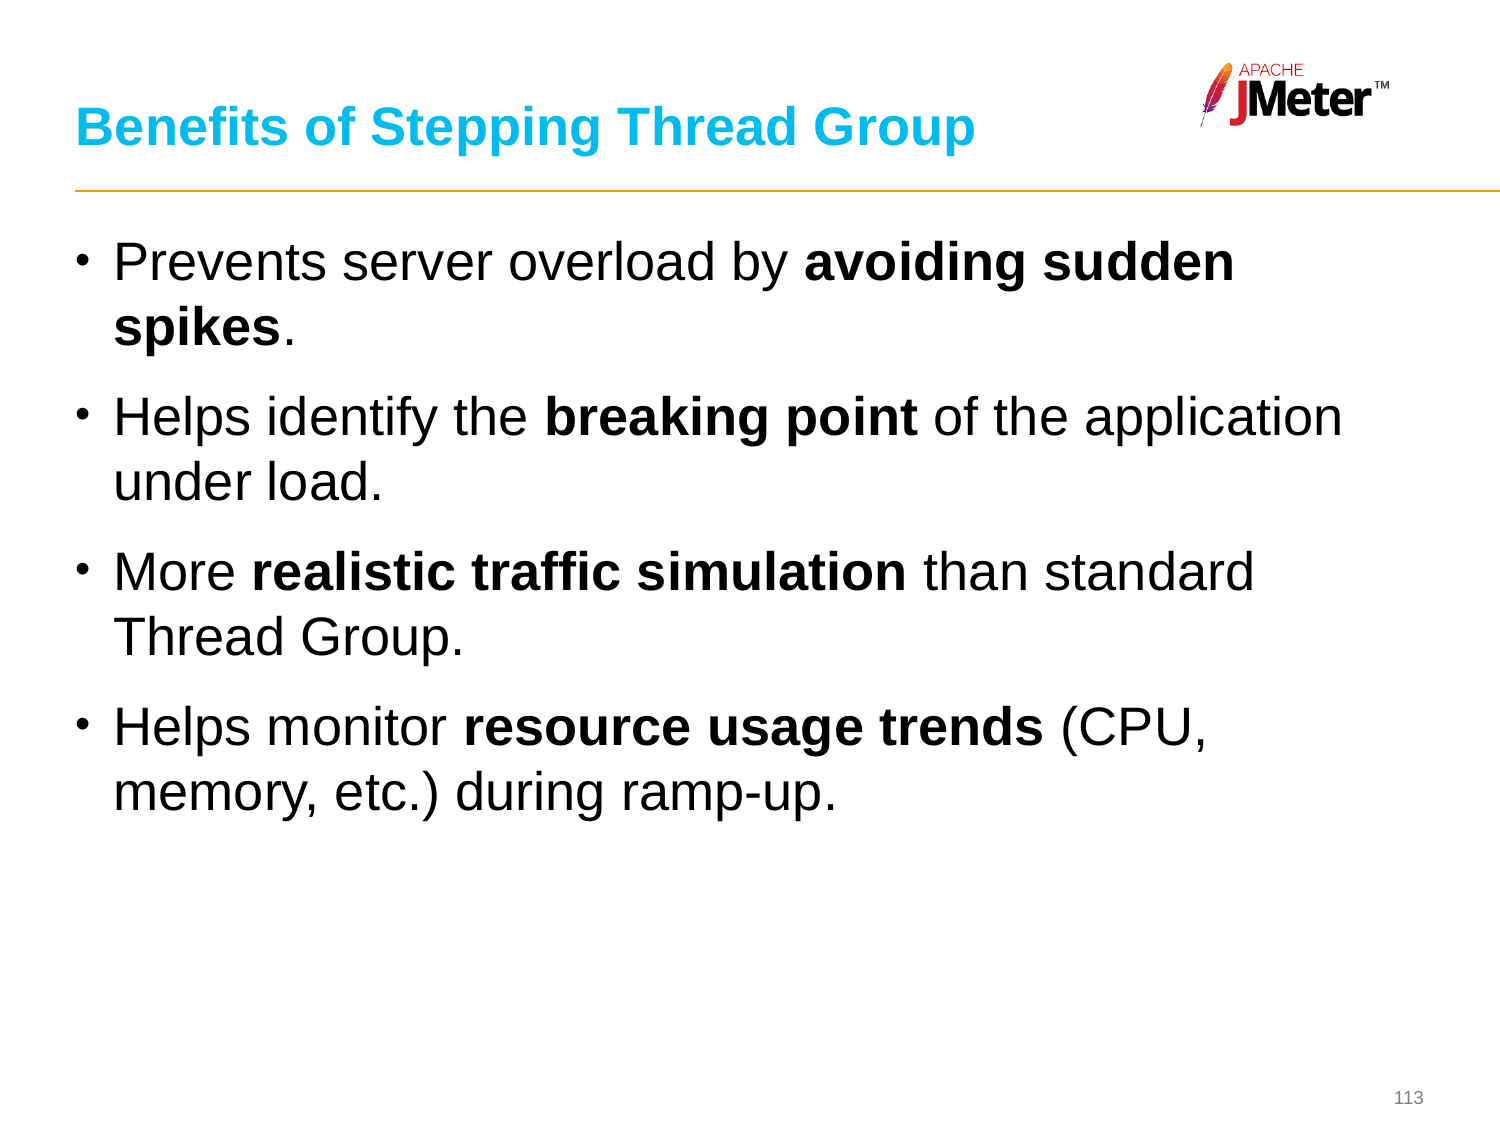

# Benefits of Stepping Thread Group
Prevents server overload by avoiding sudden spikes.
Helps identify the breaking point of the application under load.
More realistic traffic simulation than standard Thread Group.
Helps monitor resource usage trends (CPU, memory, etc.) during ramp-up.